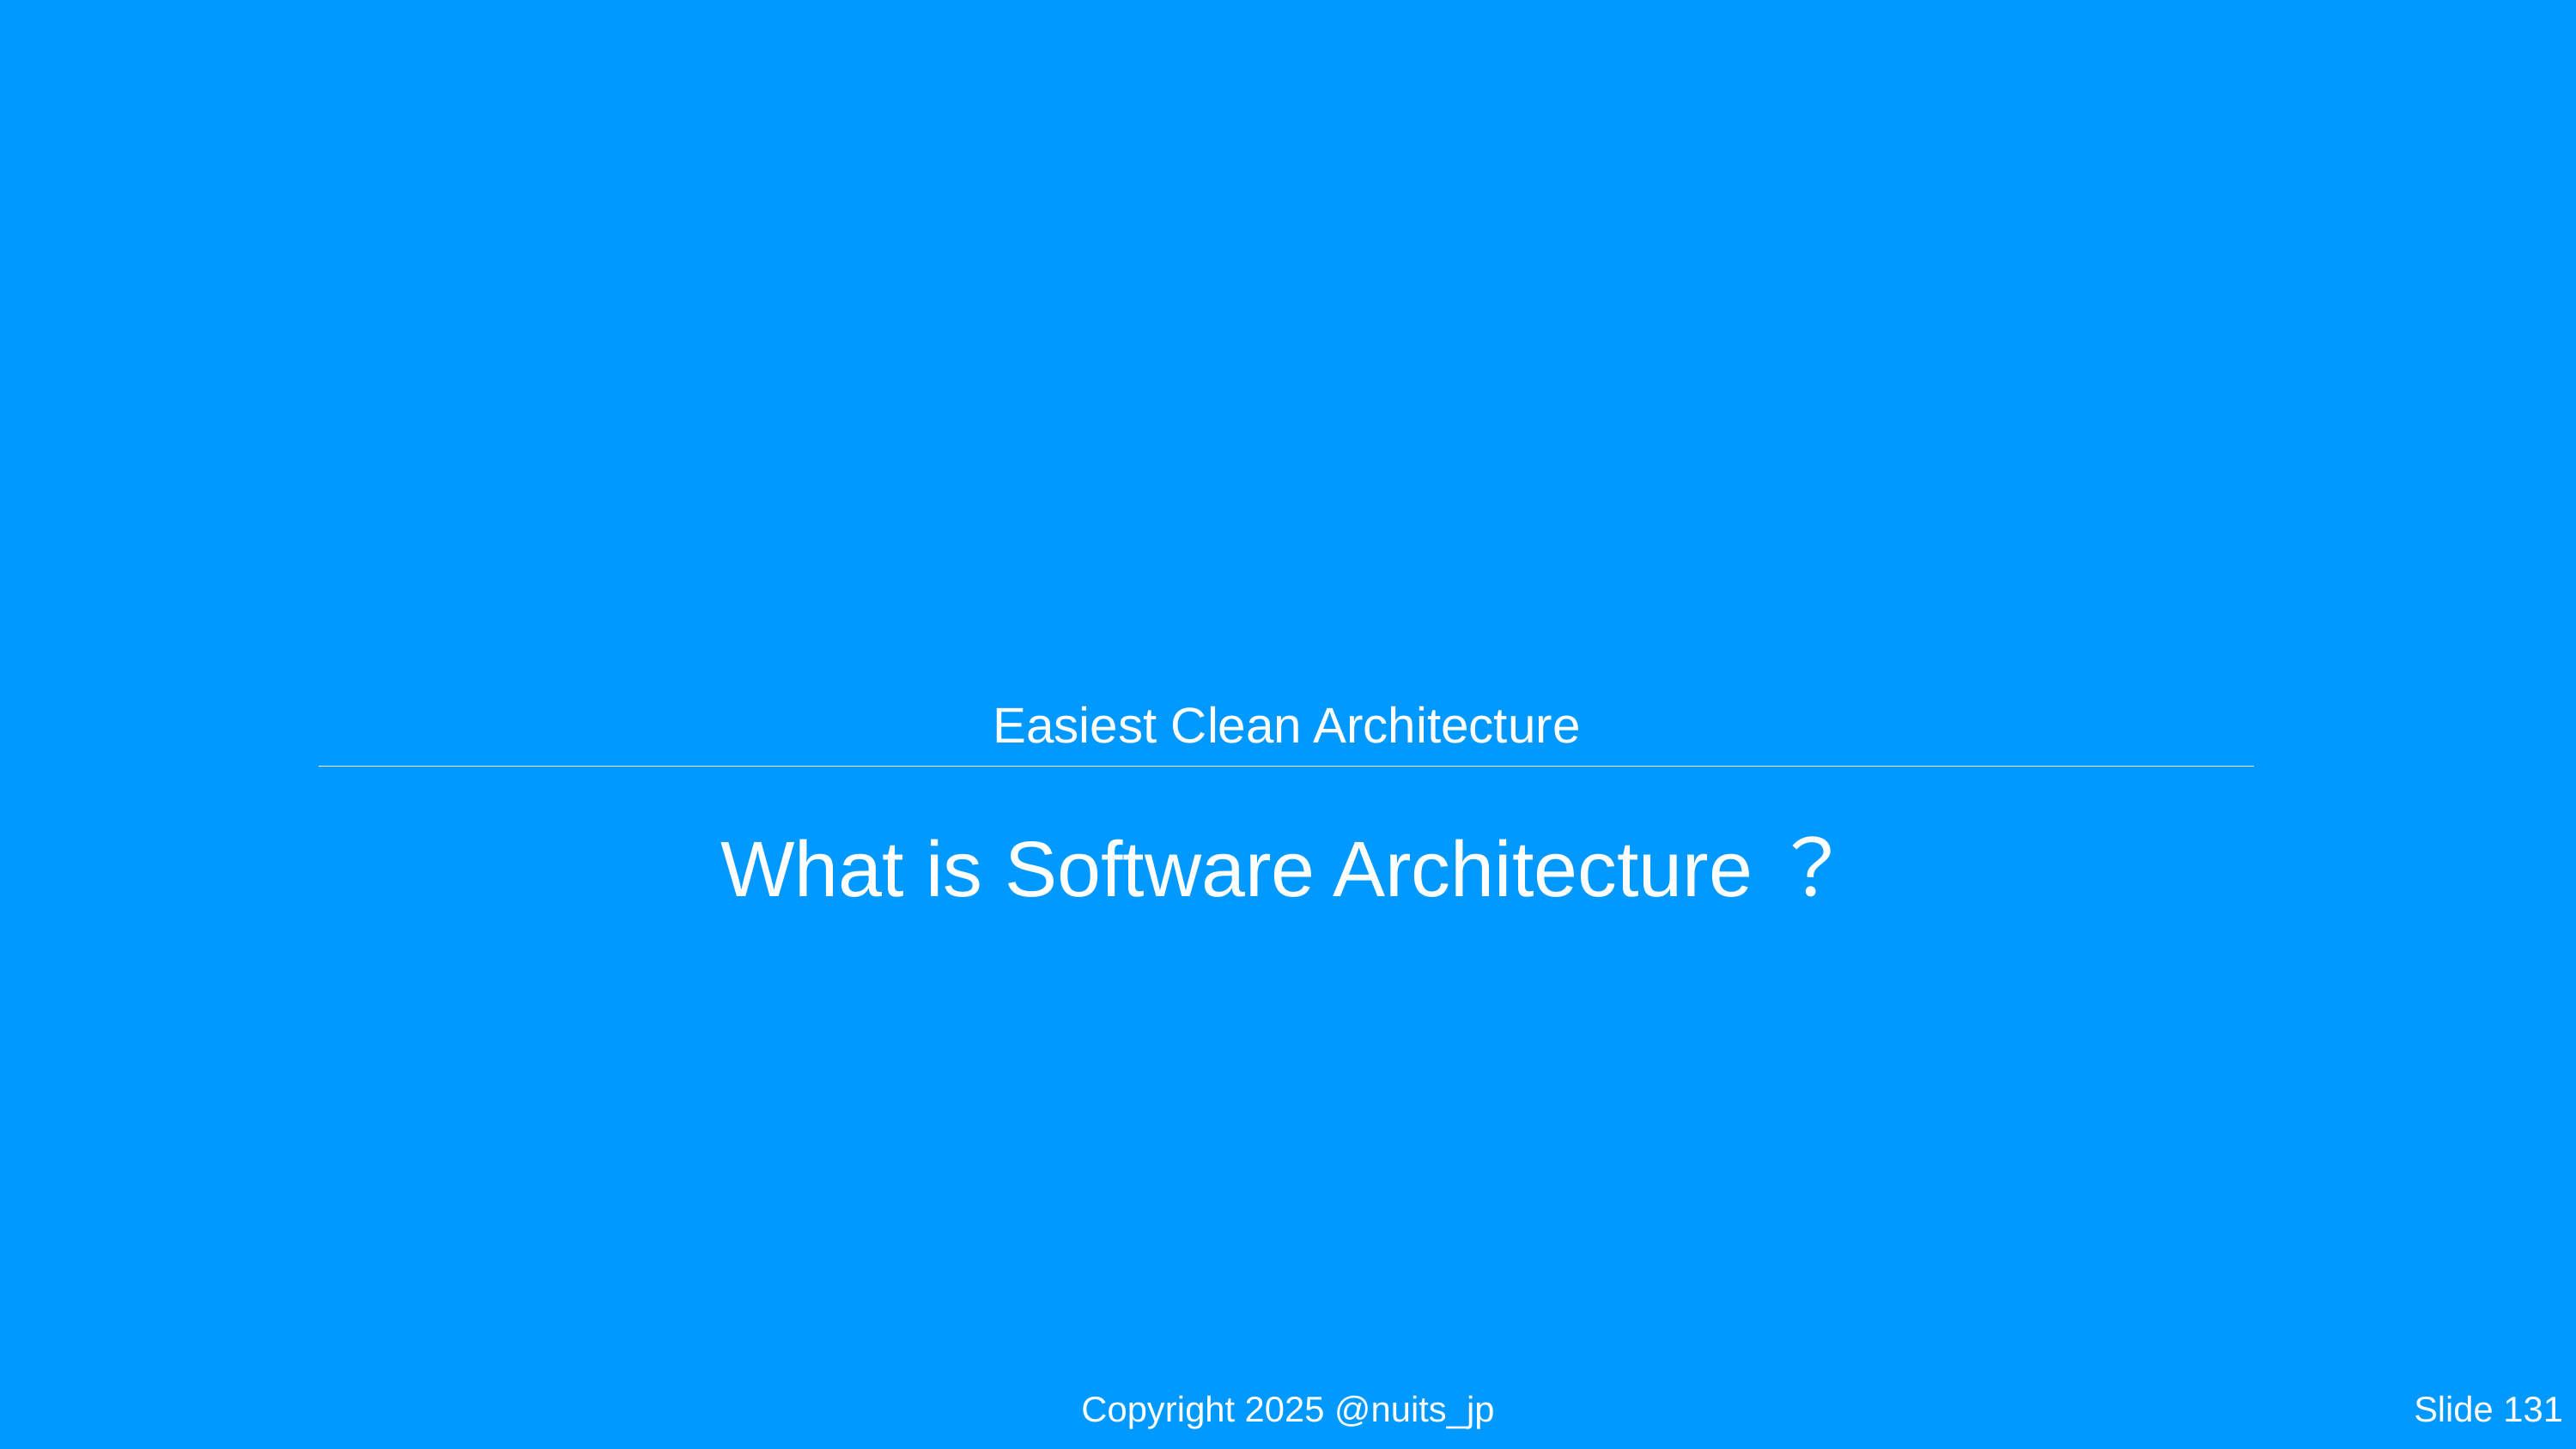

# Easiest Clean Architecture
What is Software Architecture？